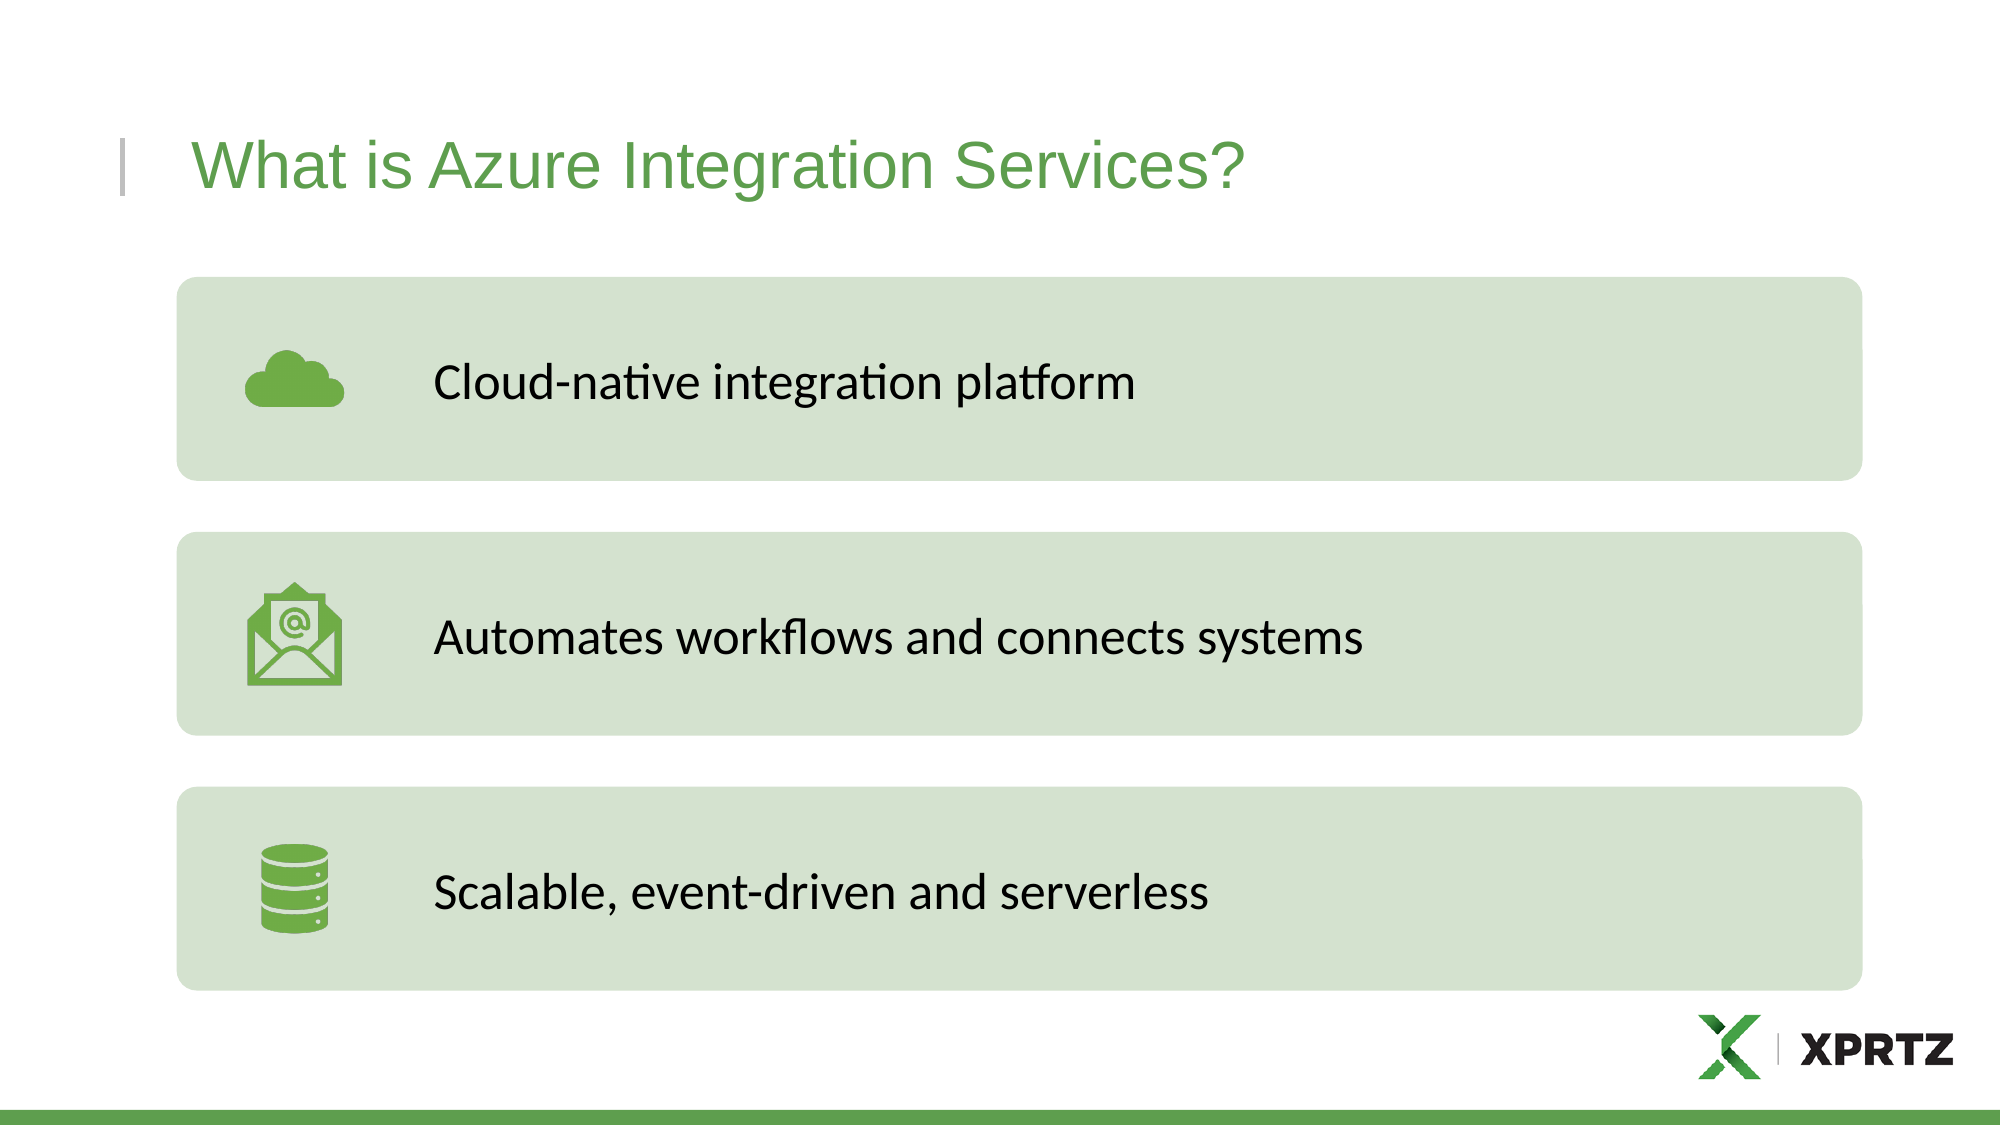

# What is Azure Integration Services?
Cloud-native integration platform
Automates workflows and connects systems
Scalable, event-driven and serverless